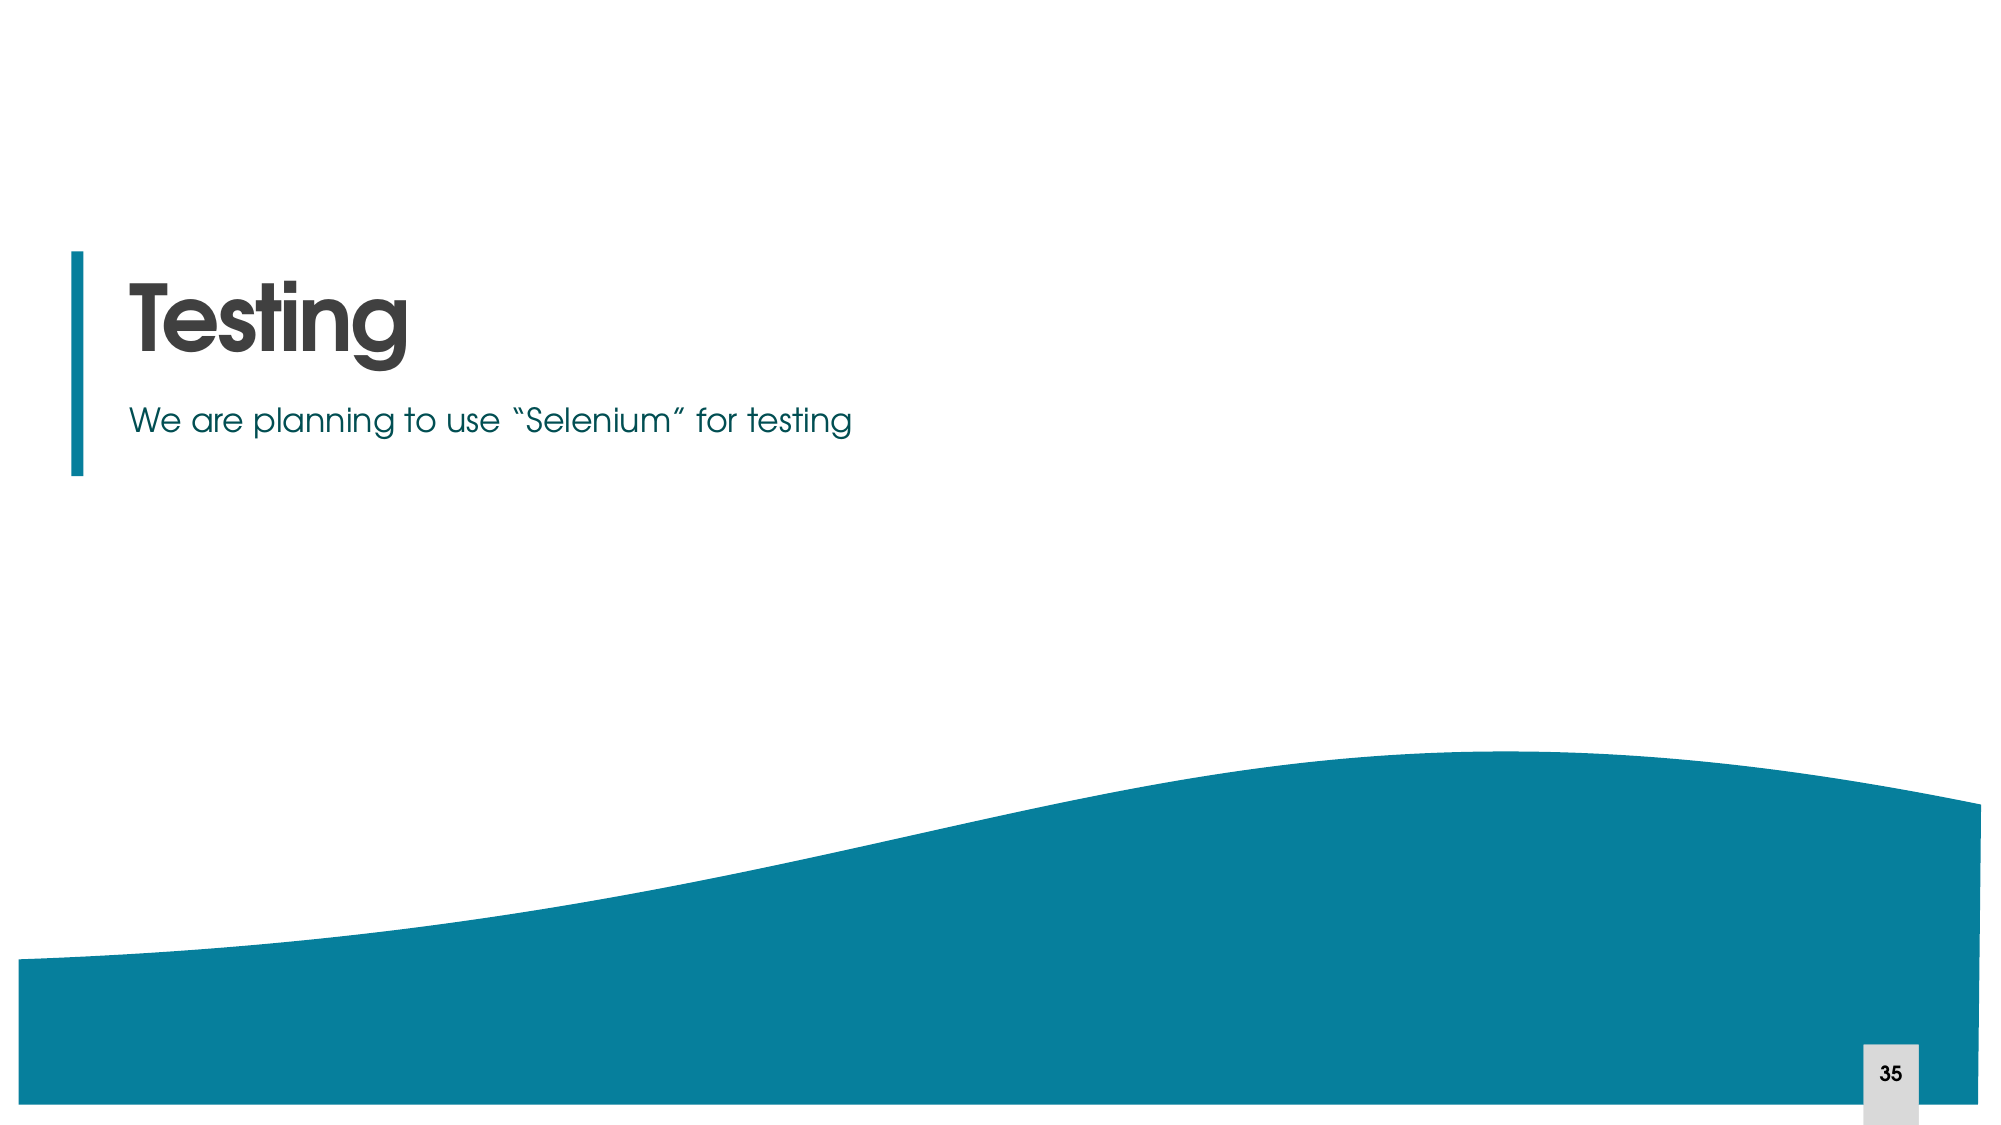

# Testing
We are planning to use “Selenium” for testing